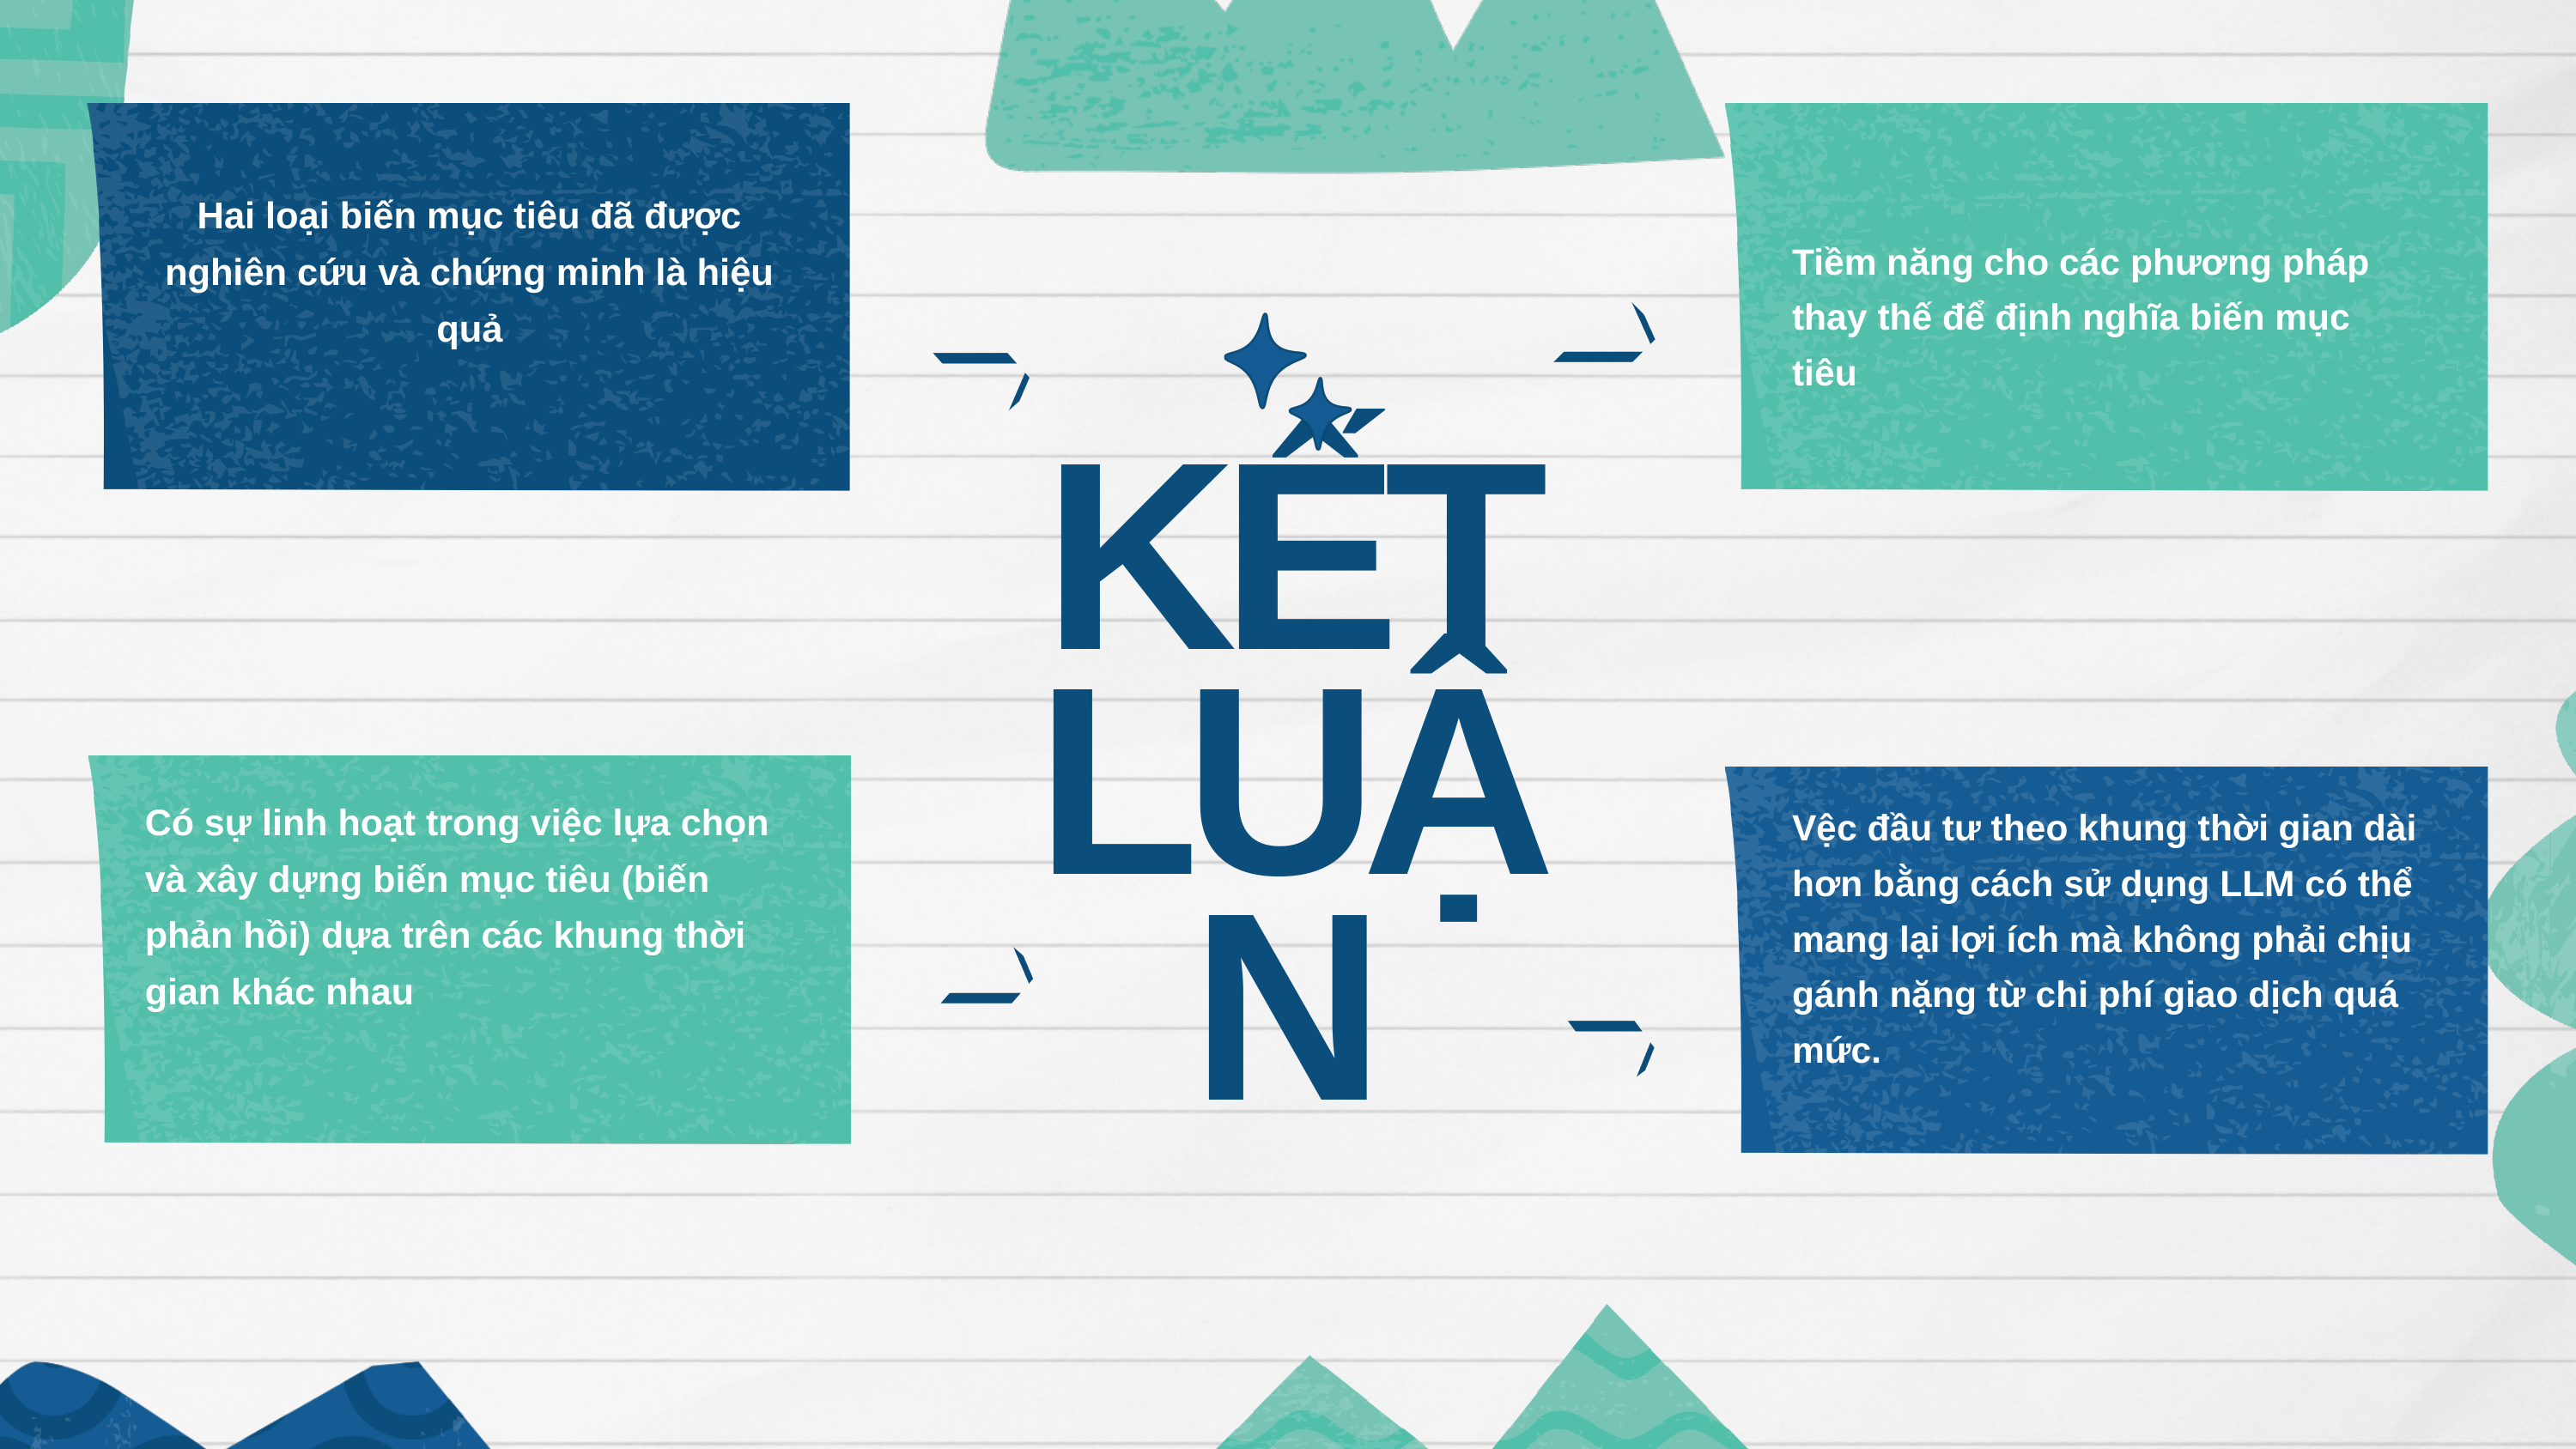

Tiềm năng cho các phương pháp thay thế để định nghĩa biến mục tiêu
Hai loại biến mục tiêu đã được nghiên cứu và chứng minh là hiệu quả

KẾT LUẬN

Có sự linh hoạt trong việc lựa chọn và xây dựng biến mục tiêu (biến phản hồi) dựa trên các khung thời gian khác nhau

Vệc đầu tư theo khung thời gian dài hơn bằng cách sử dụng LLM có thể mang lại lợi ích mà không phải chịu gánh nặng từ chi phí giao dịch quá mức.